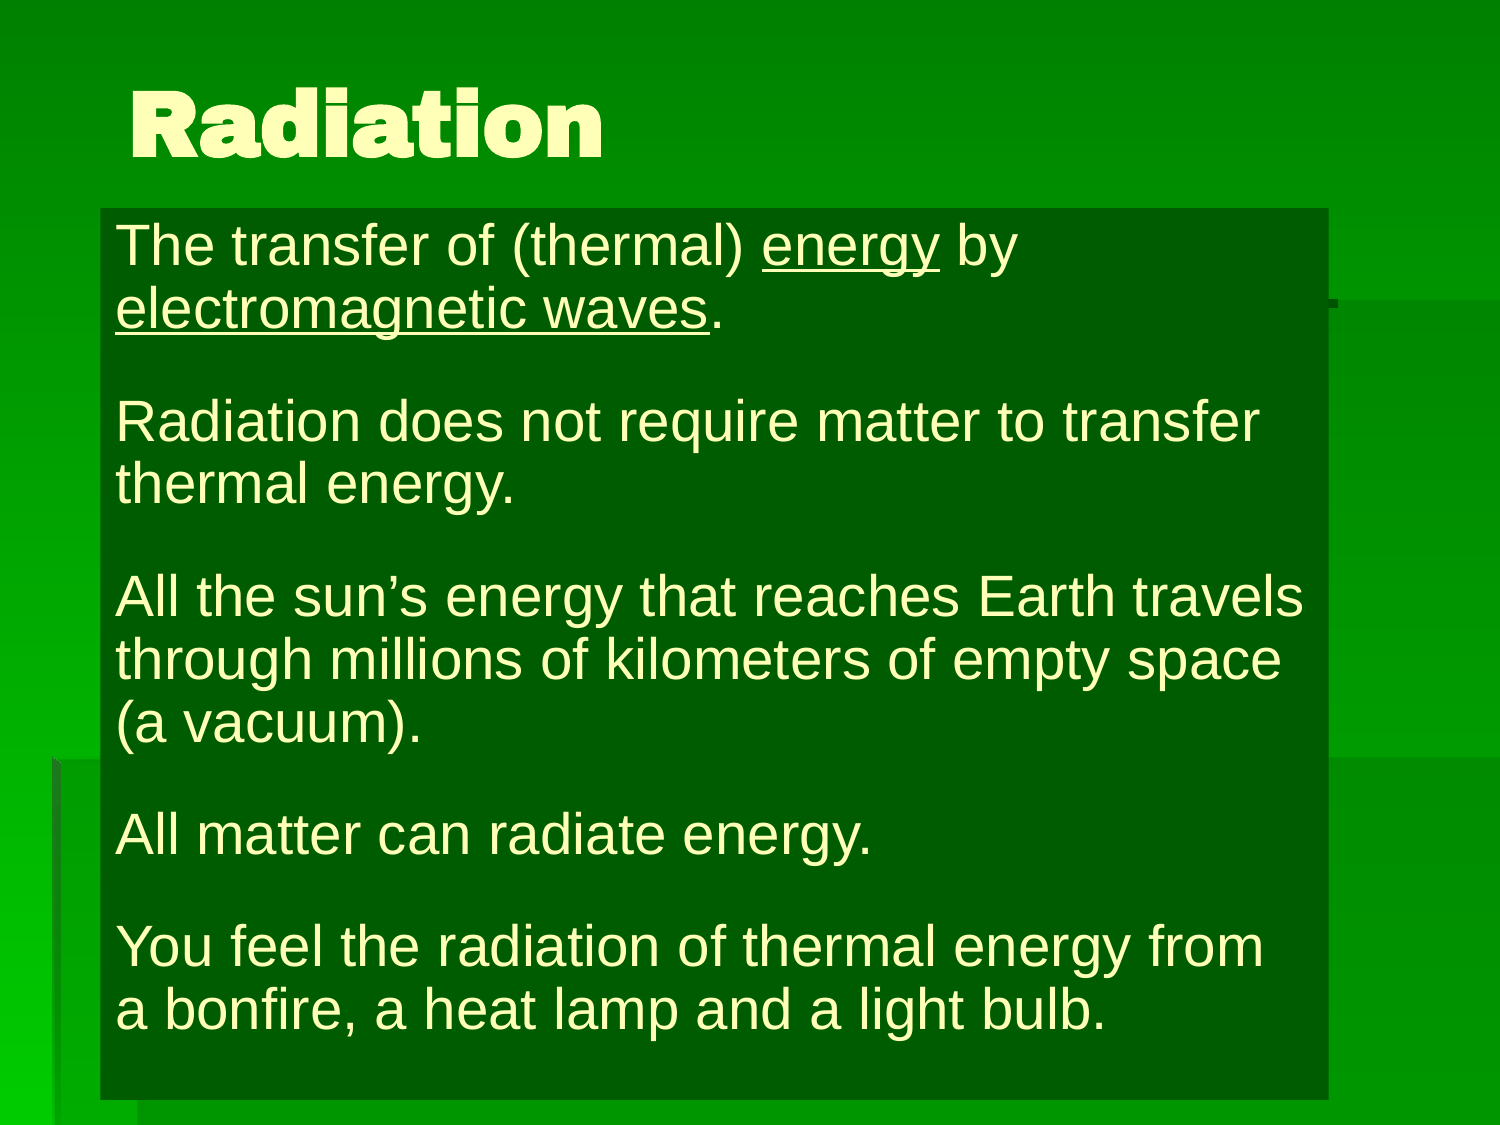

# Radiation
The transfer of (thermal) energy by electromagnetic waves.
Radiation does not require matter to transfer thermal energy.
All the sun’s energy that reaches Earth travels through millions of kilometers of empty space (a vacuum).
All matter can radiate energy.
You feel the radiation of thermal energy from a bonfire, a heat lamp and a light bulb.